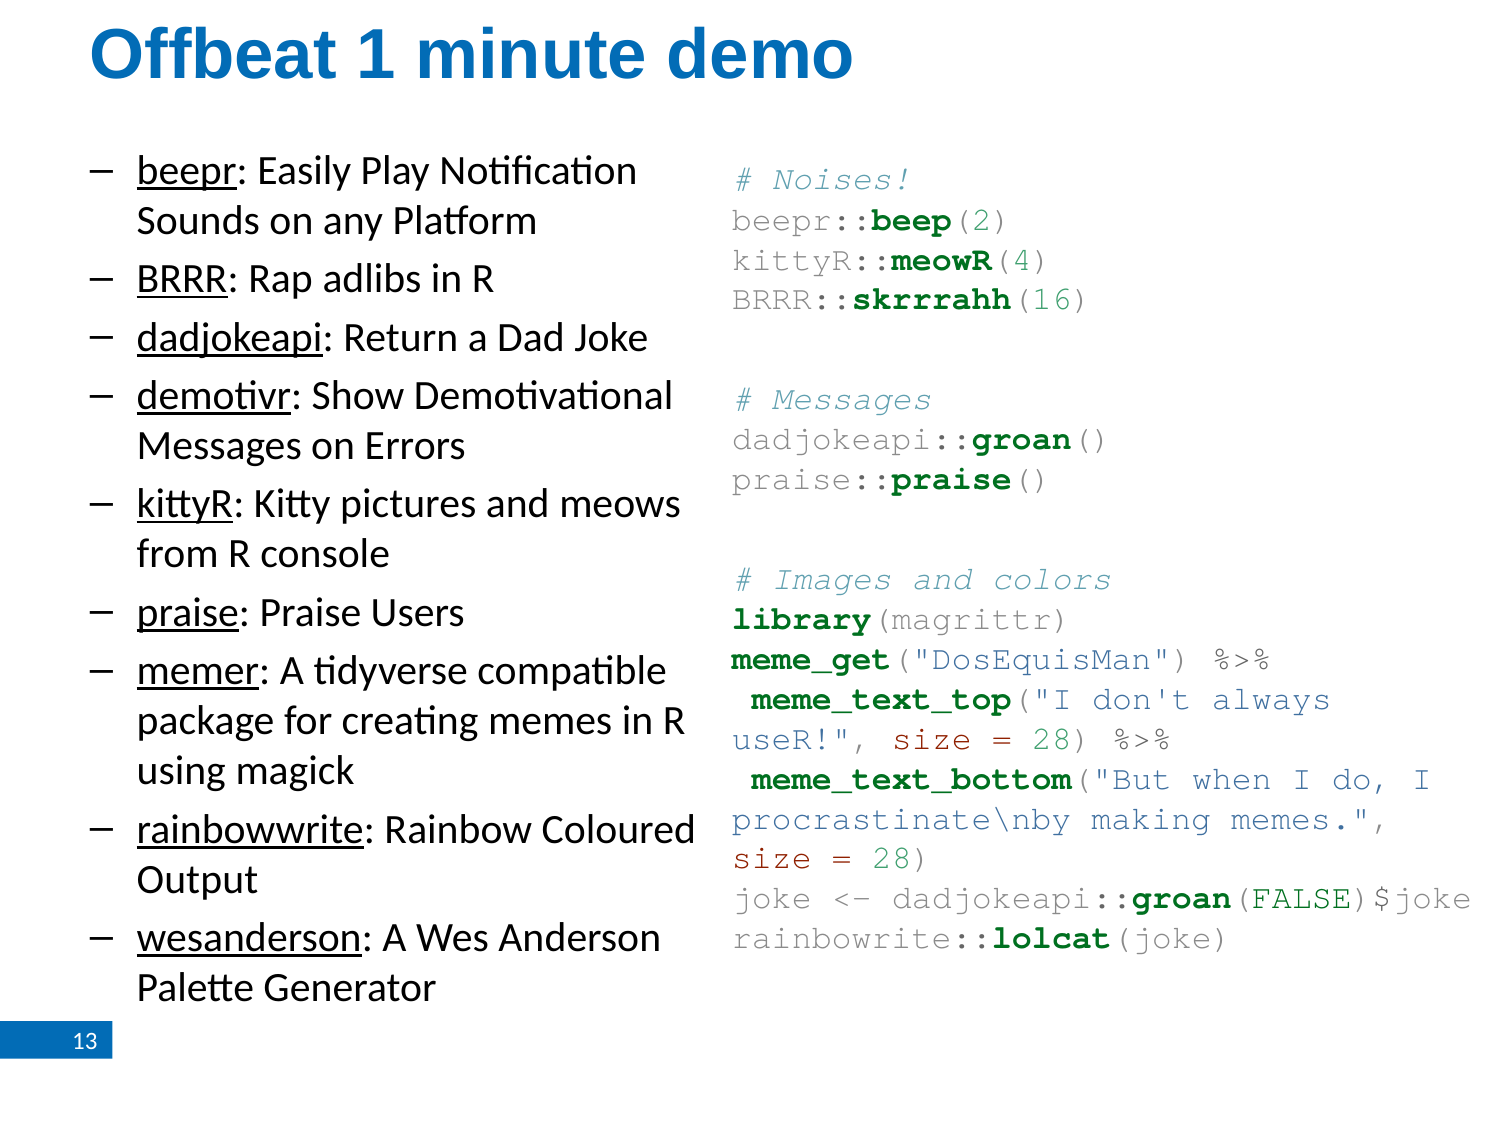

# Offbeat 1 minute demo
beepr: Easily Play Notification Sounds on any Platform
BRRR: Rap adlibs in R
dadjokeapi: Return a Dad Joke
demotivr: Show Demotivational Messages on Errors
kittyR: Kitty pictures and meows from R console
praise: Praise Users
memer: A tidyverse compatible package for creating memes in R using magick
rainbowwrite: Rainbow Coloured Output
wesanderson: A Wes Anderson Palette Generator
# Noises! beepr::beep(2) kittyR::meowR(4) BRRR::skrrrahh(16) # Messages dadjokeapi::groan() praise::praise() # Images and colors library(magrittr) meme_get("DosEquisMan") %>% meme_text_top("I don't always useR!", size = 28) %>% meme_text_bottom("But when I do, I procrastinate\nby making memes.", size = 28) joke <- dadjokeapi::groan(FALSE)$joke rainbowrite::lolcat(joke)
13